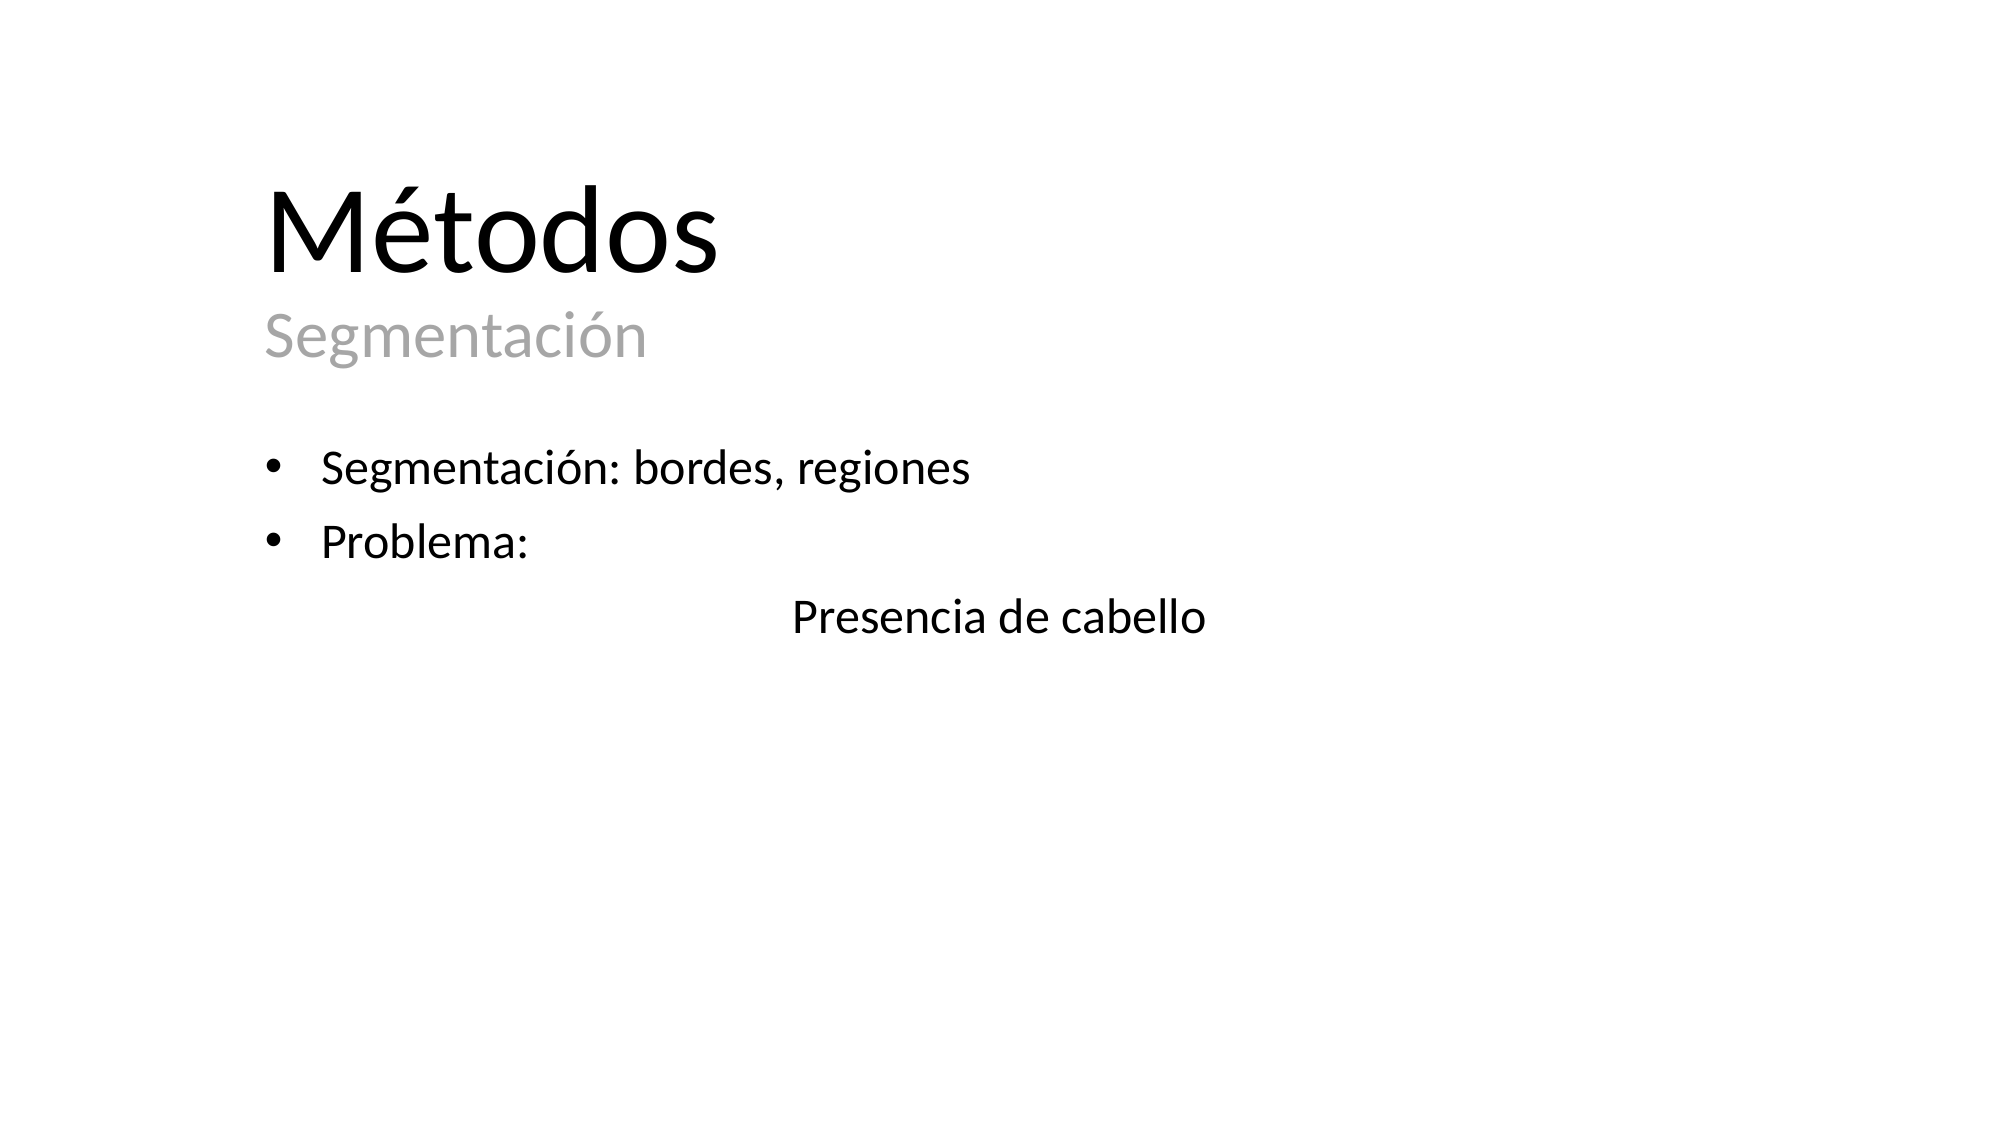

# Métodos Segmentación
Segmentación: bordes, regiones
Problema:
Presencia de cabello